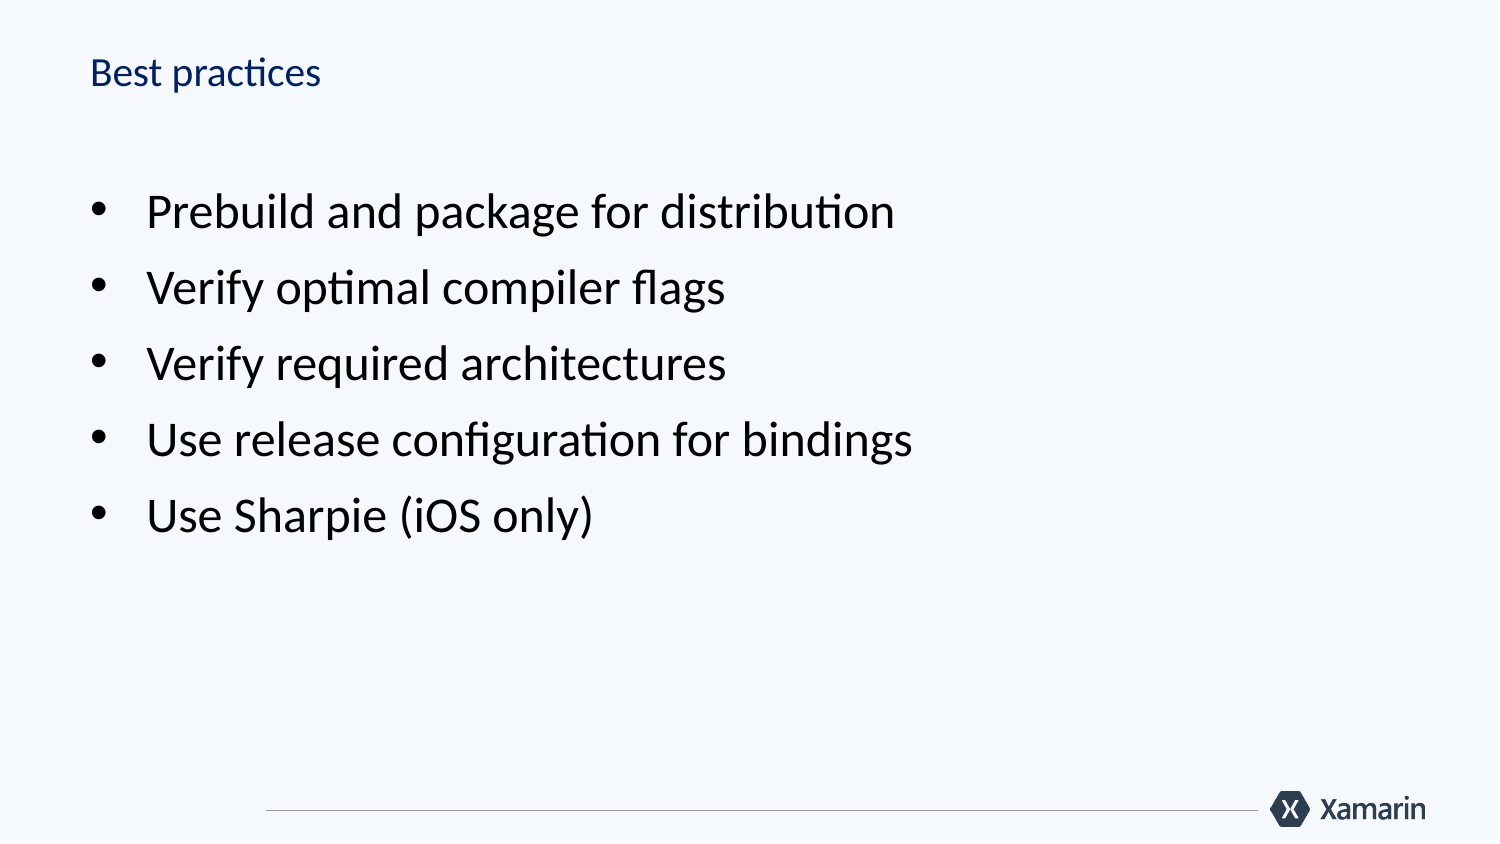

# Best practices
Prebuild and package for distribution
Verify optimal compiler flags
Verify required architectures
Use release configuration for bindings
Use Sharpie (iOS only)